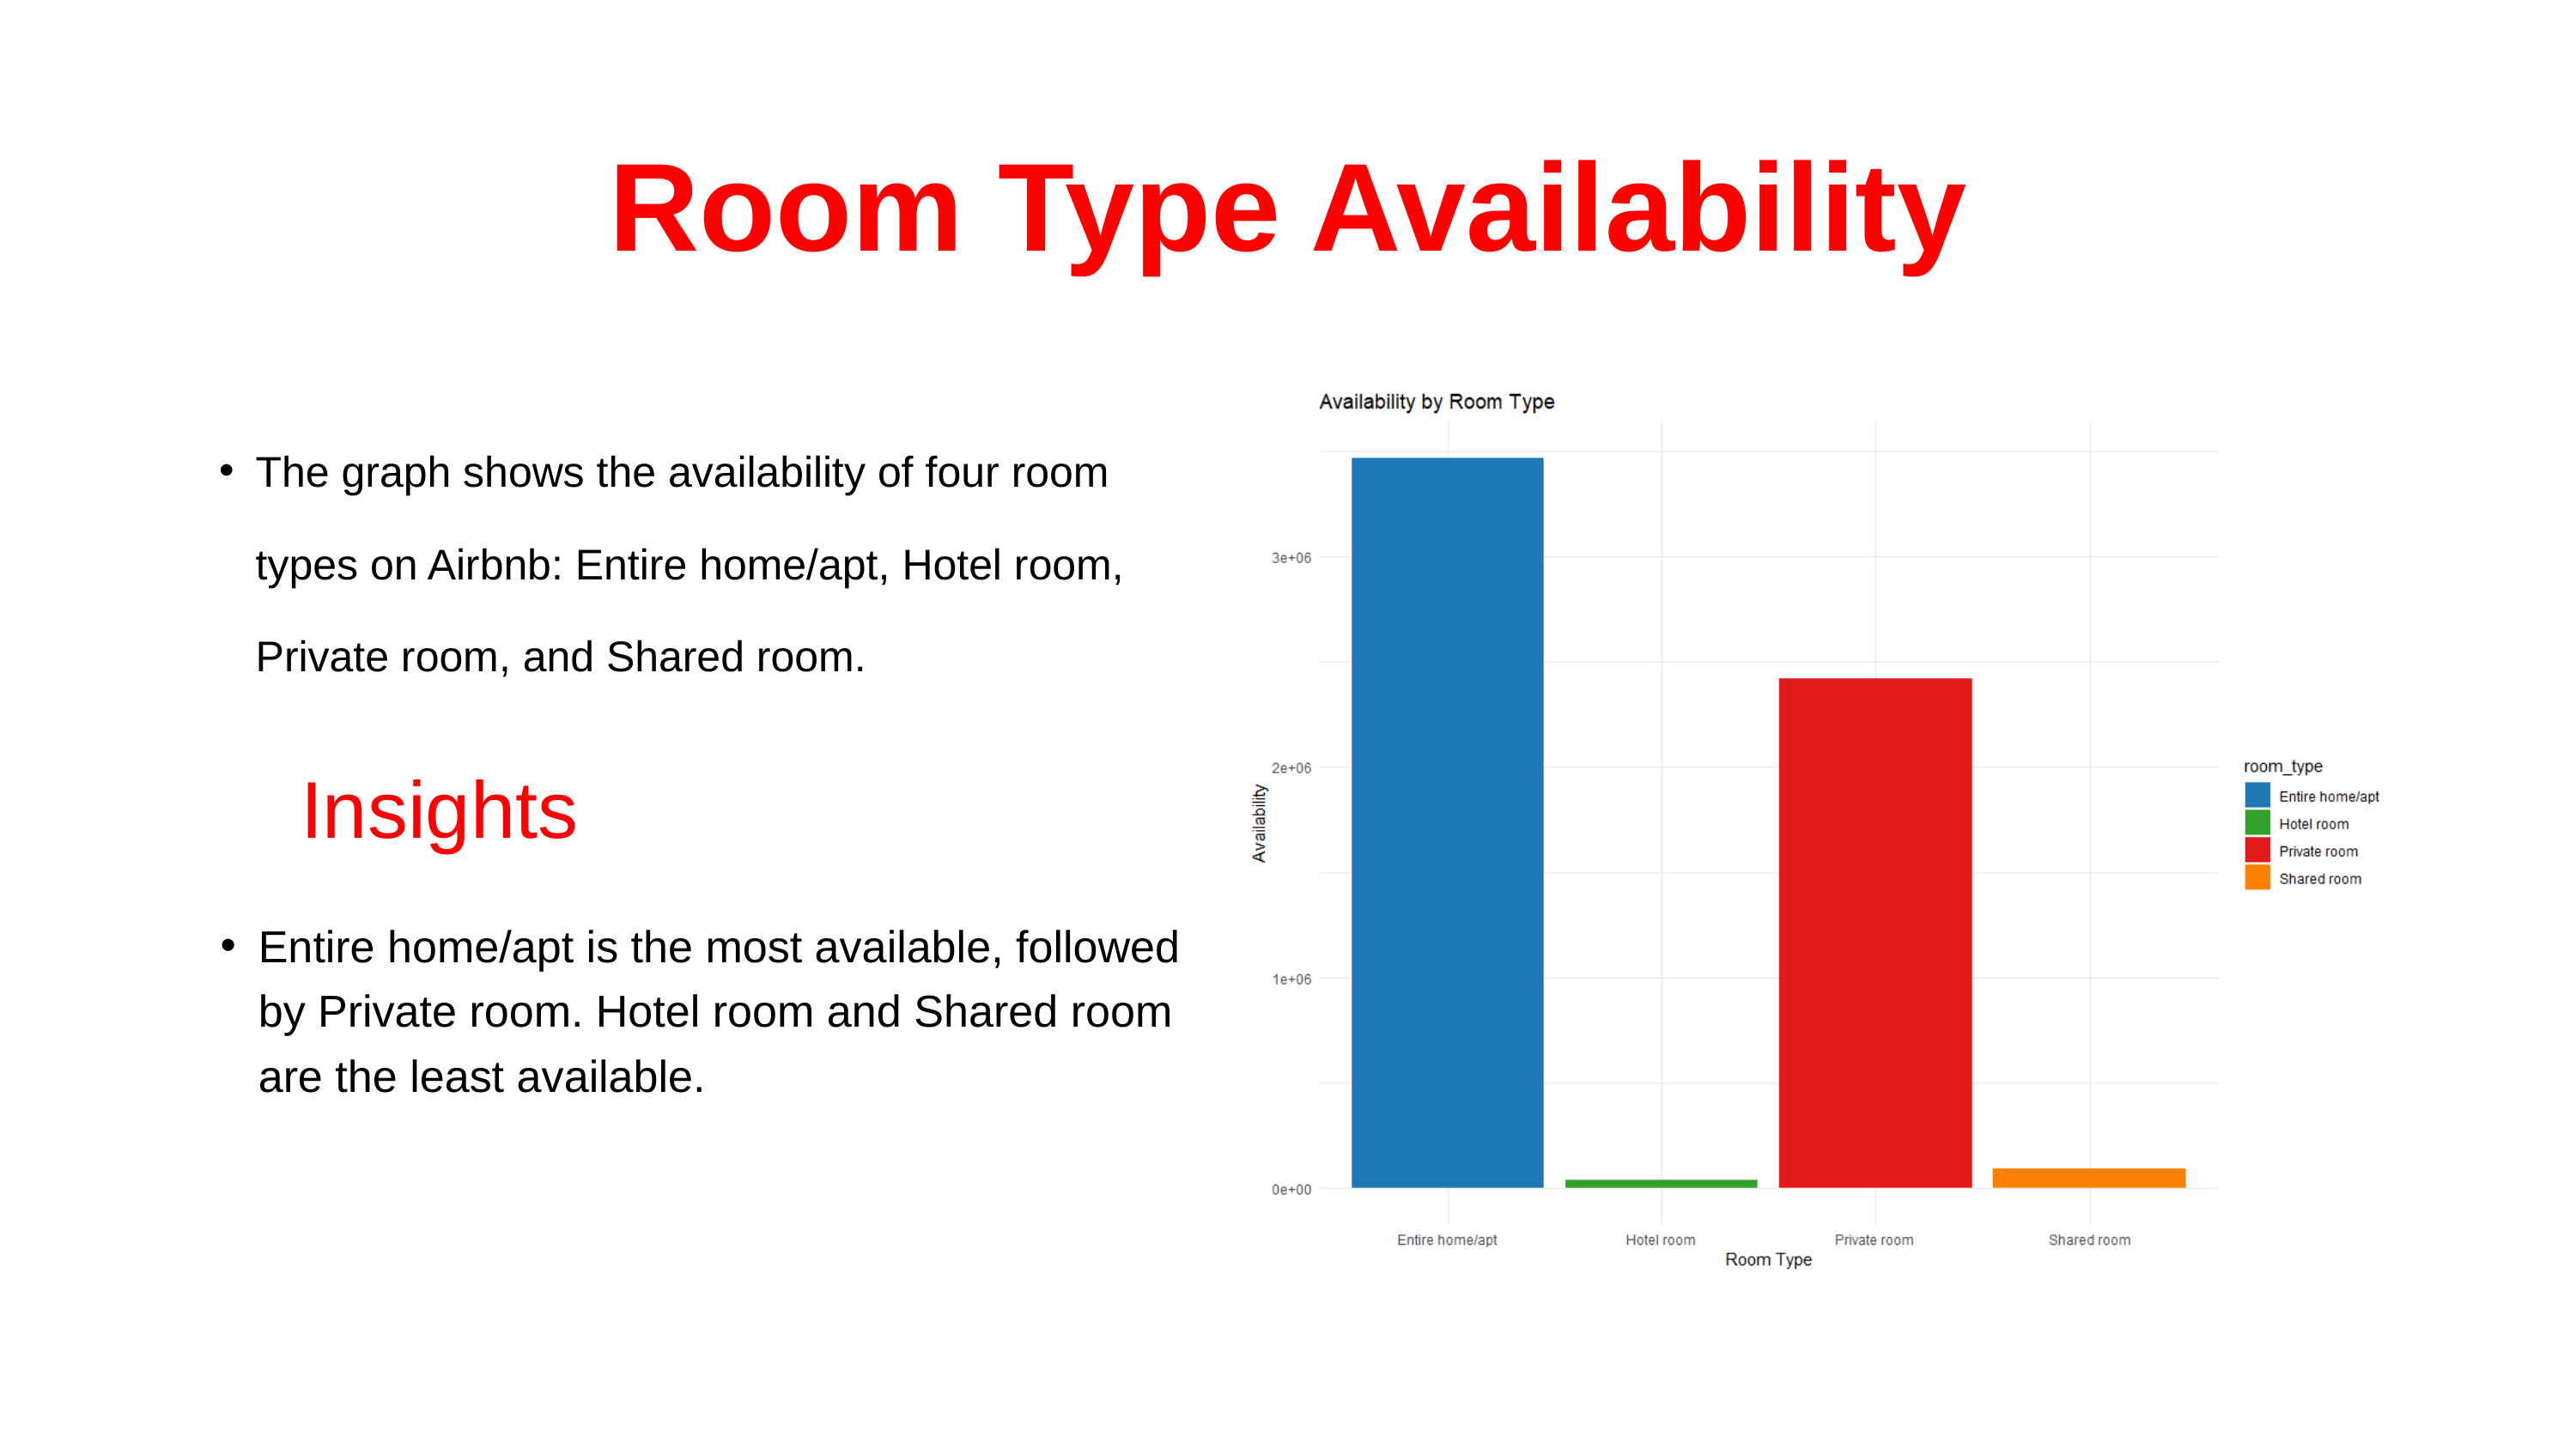

Room Type Availability

The graph shows the availability of four room types on Airbnb: Entire home/apt, Hotel room, Private room, and Shared room.

Insights
Entire home/apt is the most available, followed by Private room. Hotel room and Shared room are the least available.